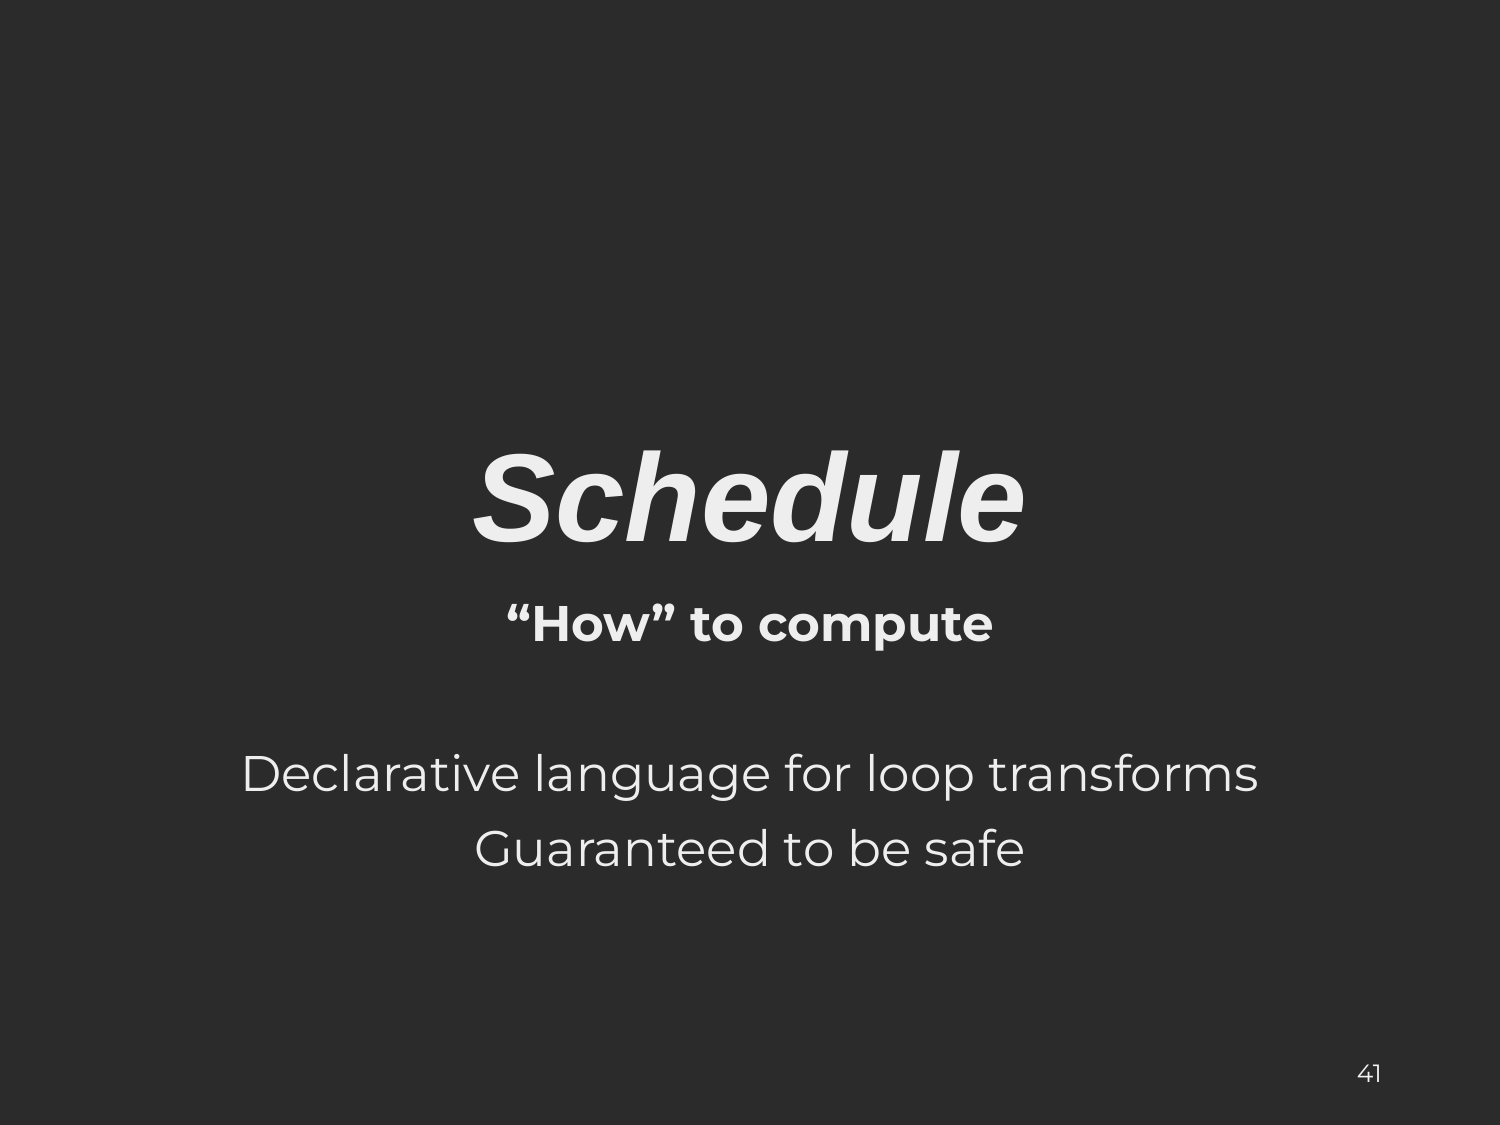

# Schedule
“How” to compute

Declarative language for loop transforms
Guaranteed to be safe
41